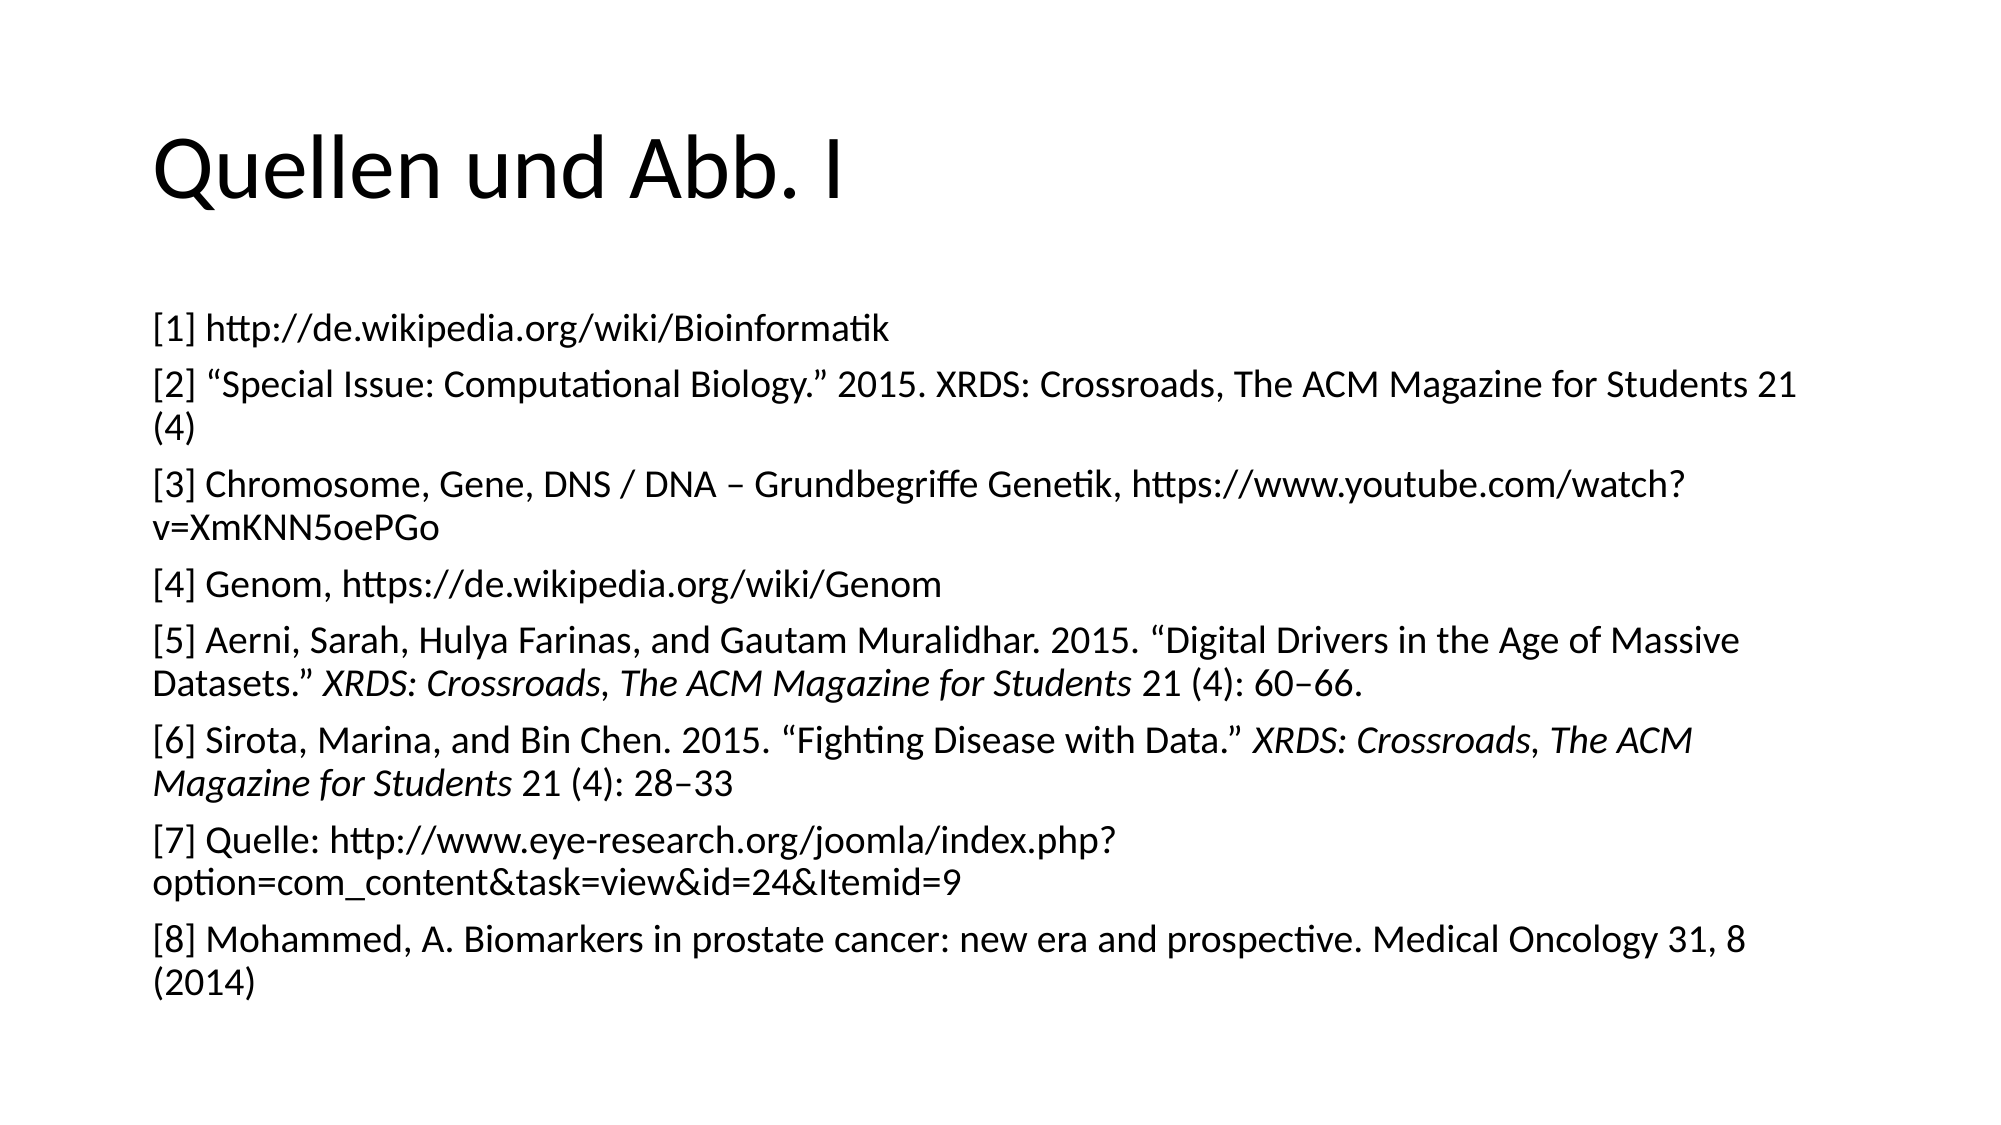

# Quellen und Abb. I
[1] http://de.wikipedia.org/wiki/Bioinformatik
[2] “Special Issue: Computational Biology.” 2015. XRDS: Crossroads, The ACM Magazine for Students 21 (4)
[3] Chromosome, Gene, DNS / DNA – Grundbegriffe Genetik, https://www.youtube.com/watch?v=XmKNN5oePGo
[4] Genom, https://de.wikipedia.org/wiki/Genom
[5] Aerni, Sarah, Hulya Farinas, and Gautam Muralidhar. 2015. “Digital Drivers in the Age of Massive Datasets.” XRDS: Crossroads, The ACM Magazine for Students 21 (4): 60–66.
[6] Sirota, Marina, and Bin Chen. 2015. “Fighting Disease with Data.” XRDS: Crossroads, The ACM Magazine for Students 21 (4): 28–33
[7] Quelle: http://www.eye-research.org/joomla/index.php?option=com_content&task=view&id=24&Itemid=9
[8] Mohammed, A. Biomarkers in prostate cancer: new era and prospective. Medical Oncology 31, 8 (2014)